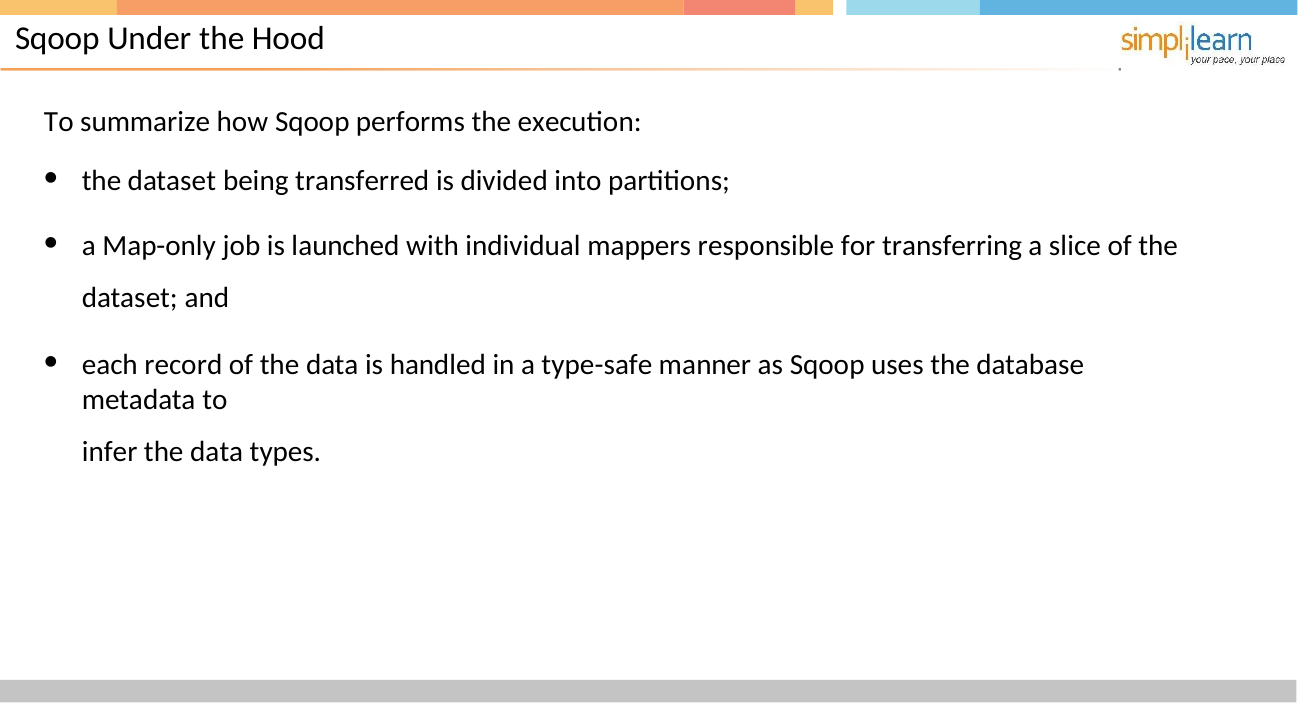

# Sqoop Under the Hood

To summarize how Sqoop performs the execution:
the dataset being transferred is divided into partitions;
a Map-only job is launched with individual mappers responsible for transferring a slice of the dataset; and

each record of the data is handled in a type-safe manner as Sqoop uses the database metadata to
infer the data types.